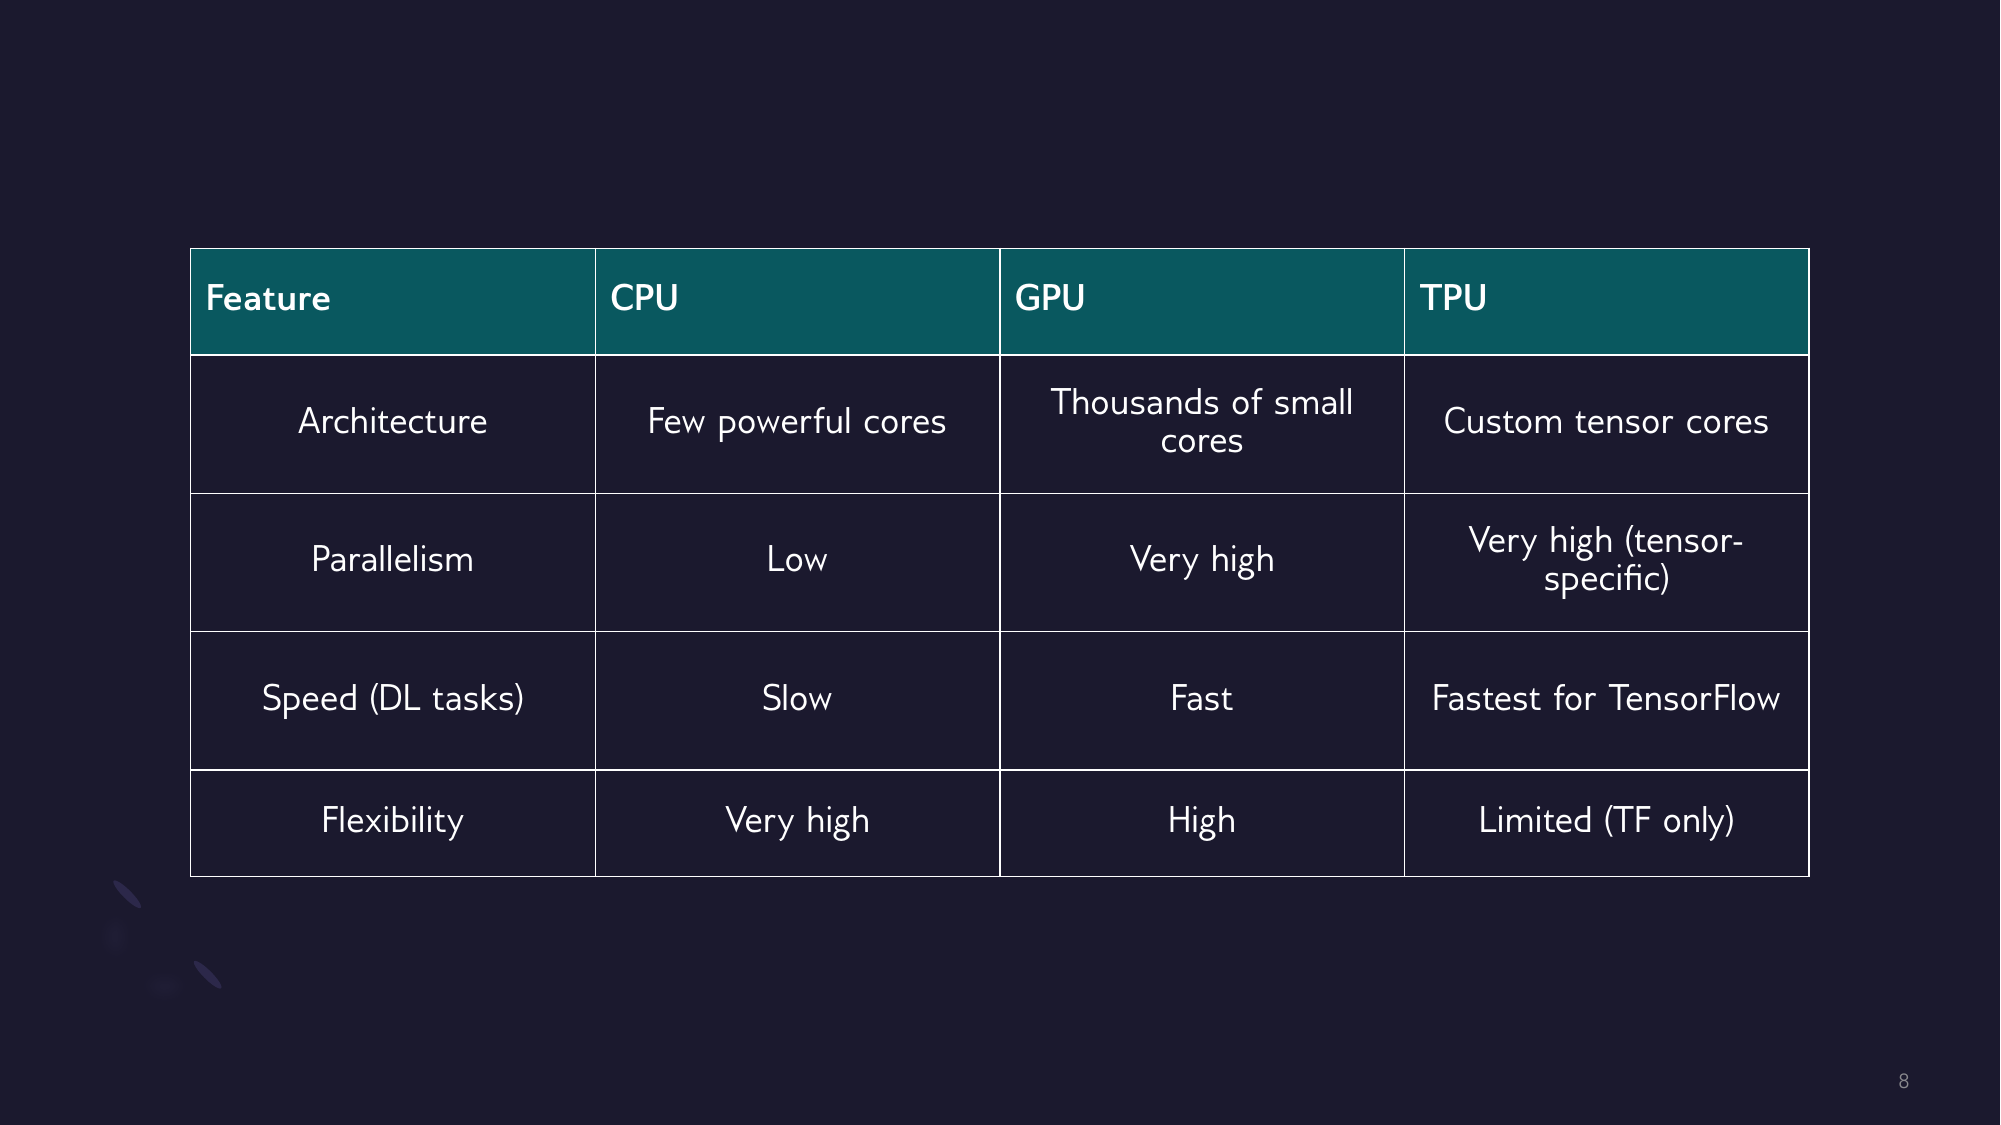

| Feature | CPU | GPU | TPU |
| --- | --- | --- | --- |
| Architecture | Few powerful cores | Thousands of small cores | Custom tensor cores |
| Parallelism | Low | Very high | Very high (tensor-specific) |
| Speed (DL tasks) | Slow | Fast | Fastest for TensorFlow |
| Flexibility | Very high | High | Limited (TF only) |
8